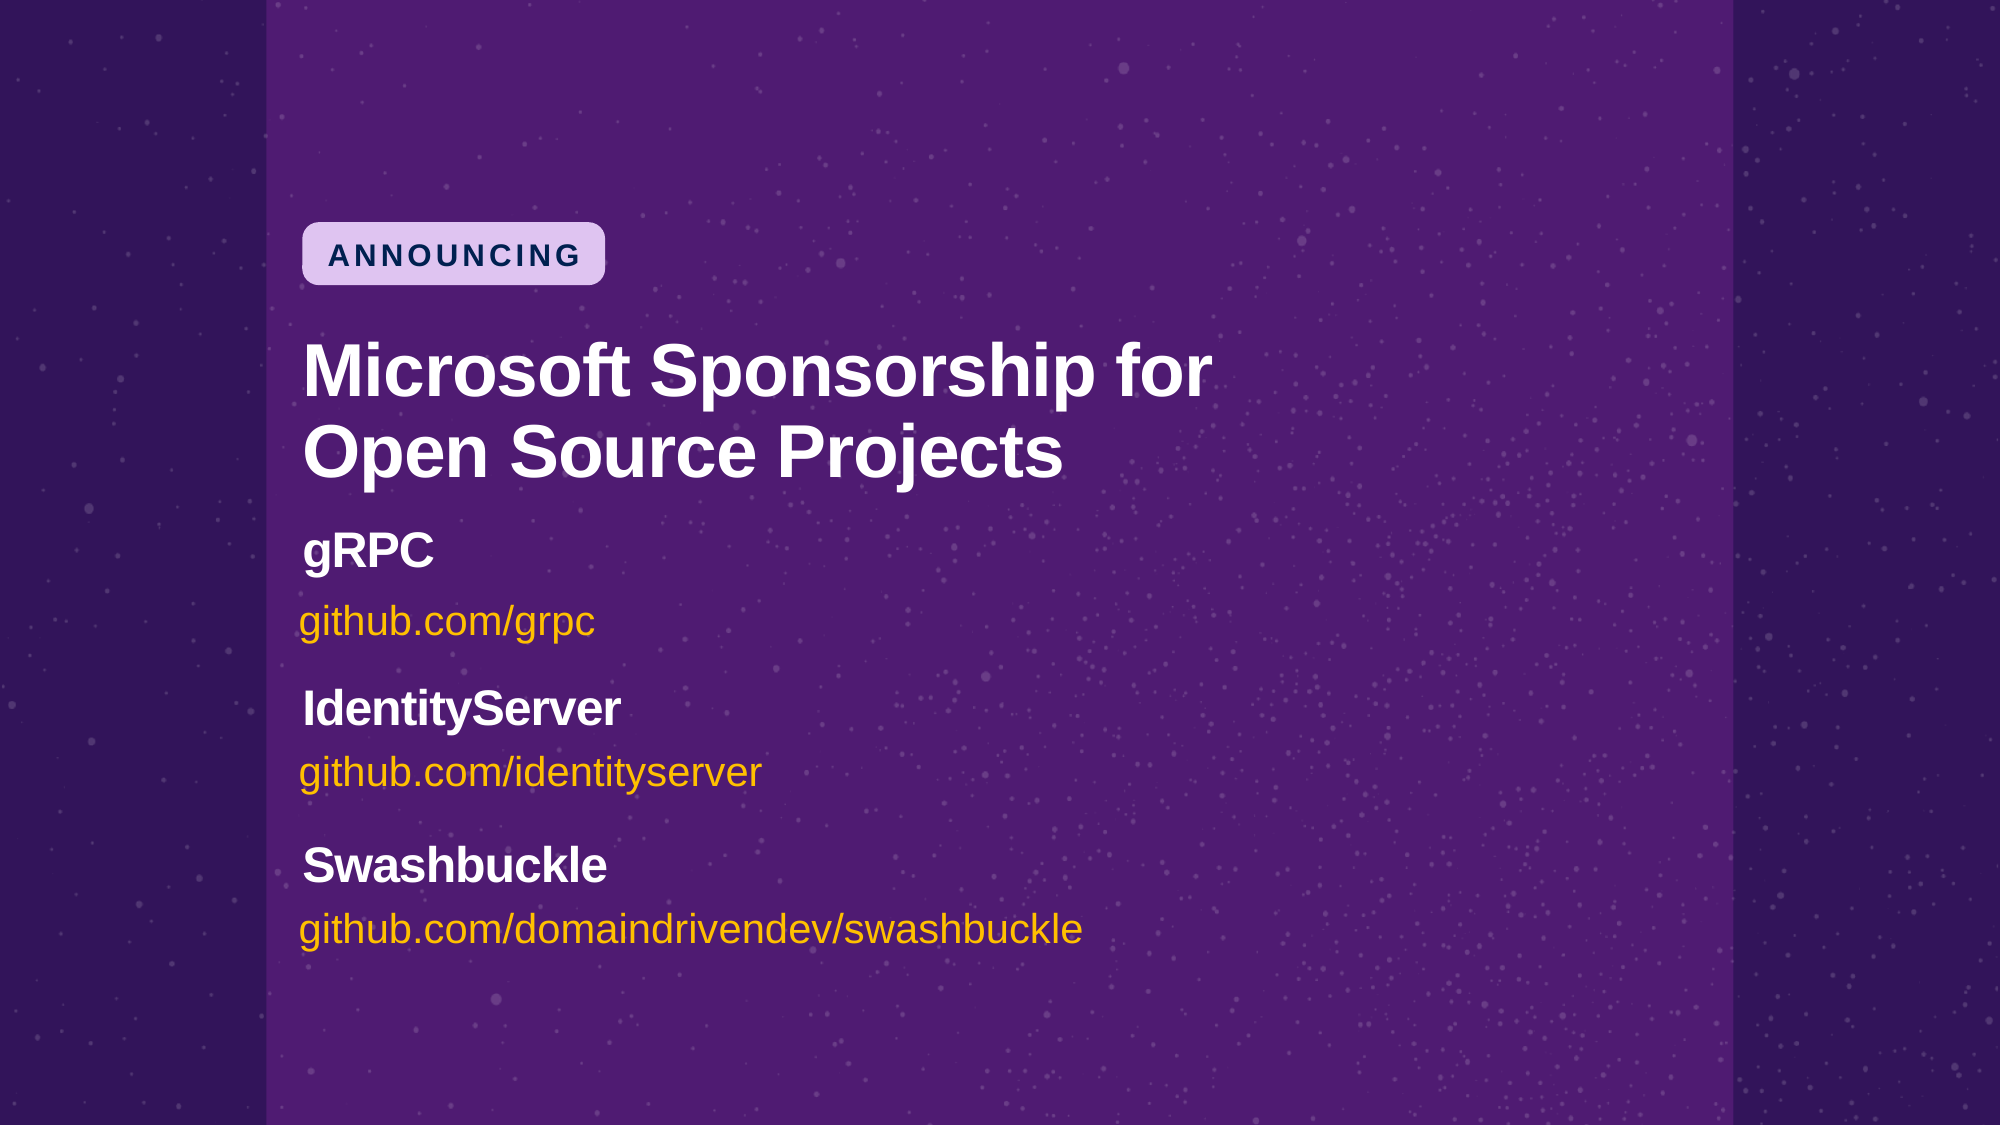

ANNOUNCING
Microsoft Sponsorship for
Open Source Projects
gRPC

IdentityServer

Swashbuckle
github.com/grpc
github.com/identityserver
github.com/domaindrivendev/swashbuckle